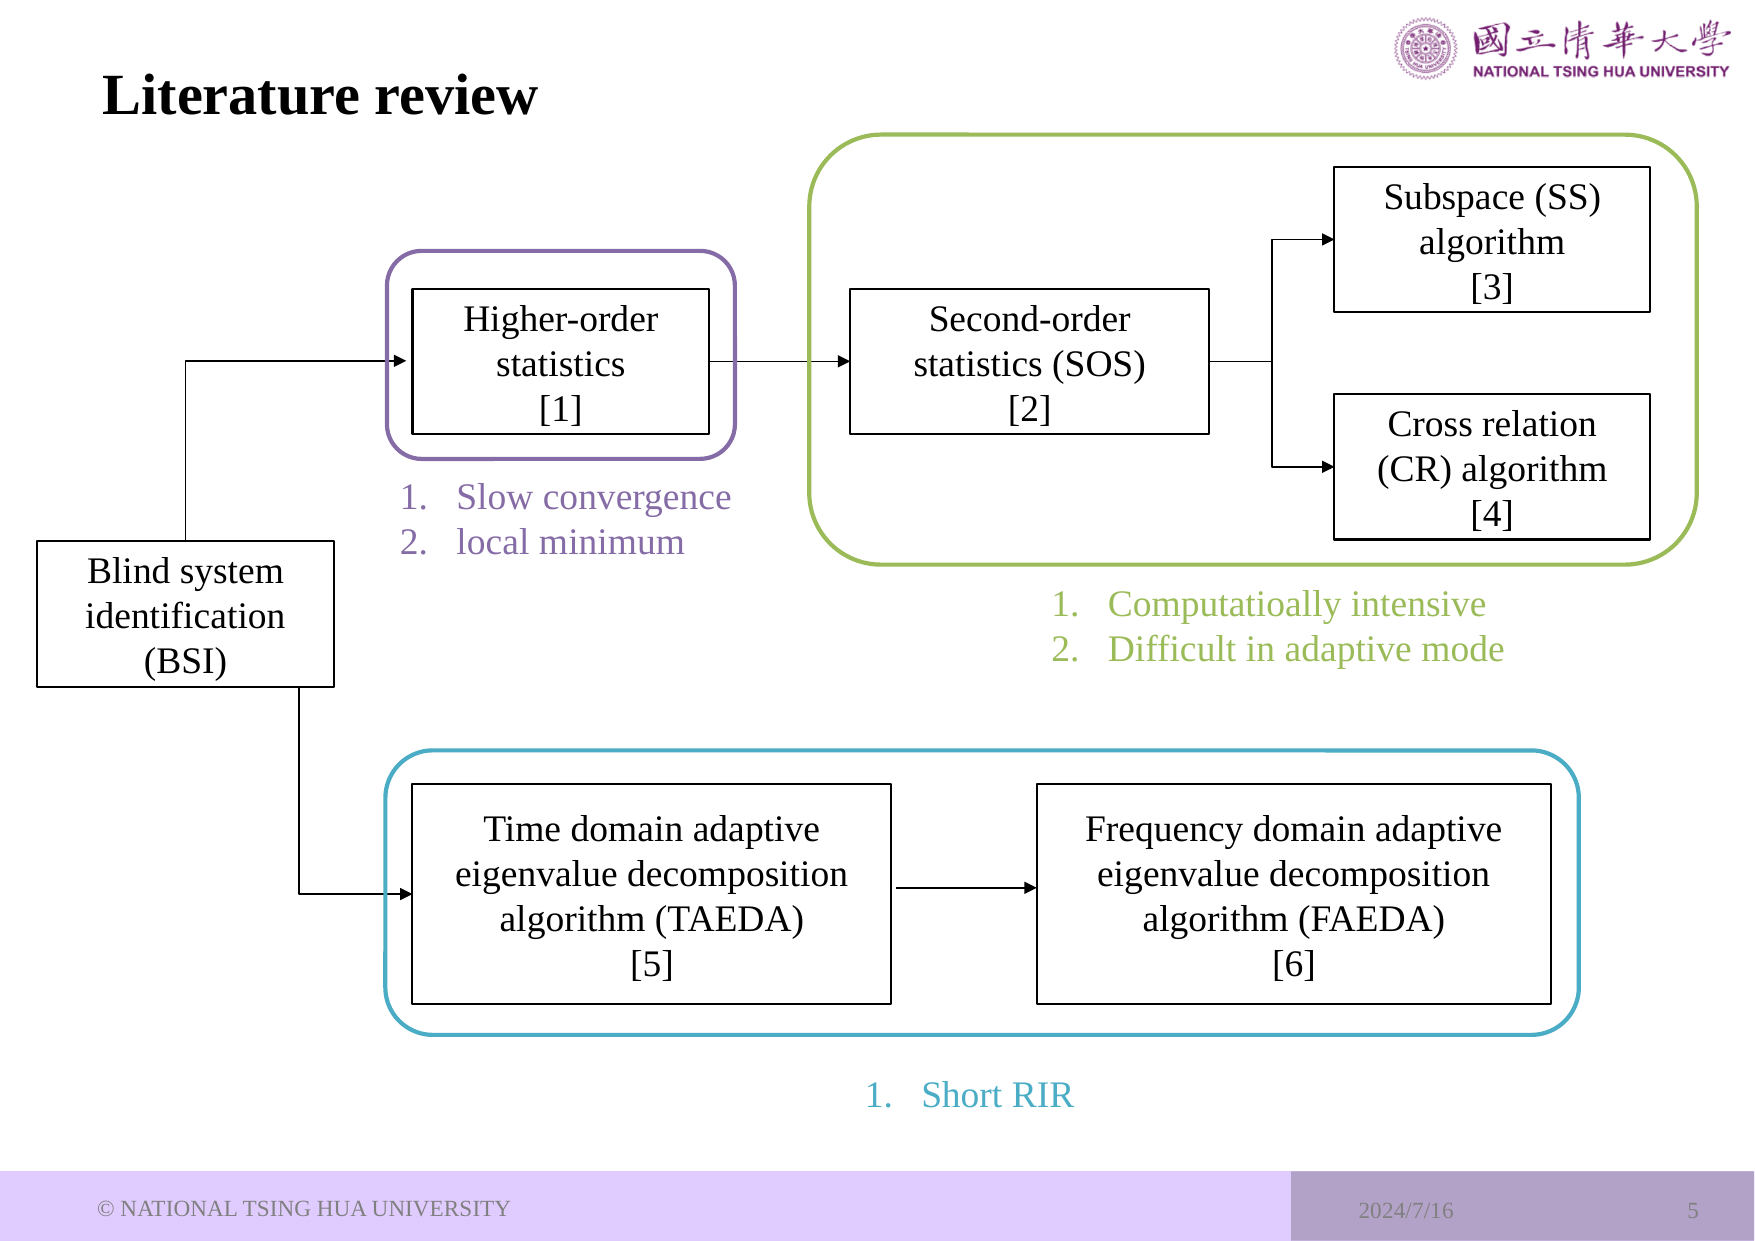

# Literature review

Subspace (SS) algorithm
[3]

Higher-order statistics
[1]
Second-order statistics (SOS)
[2]
Cross relation (CR) algorithm
[4]
Slow convergence
local minimum
Blind system identification (BSI)
Computatioally intensive
Difficult in adaptive mode

Time domain adaptive eigenvalue decomposition
algorithm (TAEDA)
[5]
Frequency domain adaptive eigenvalue decomposition
algorithm (FAEDA)
[6]
Short RIR
© NATIONAL TSING HUA UNIVERSITY
2024/7/16
5